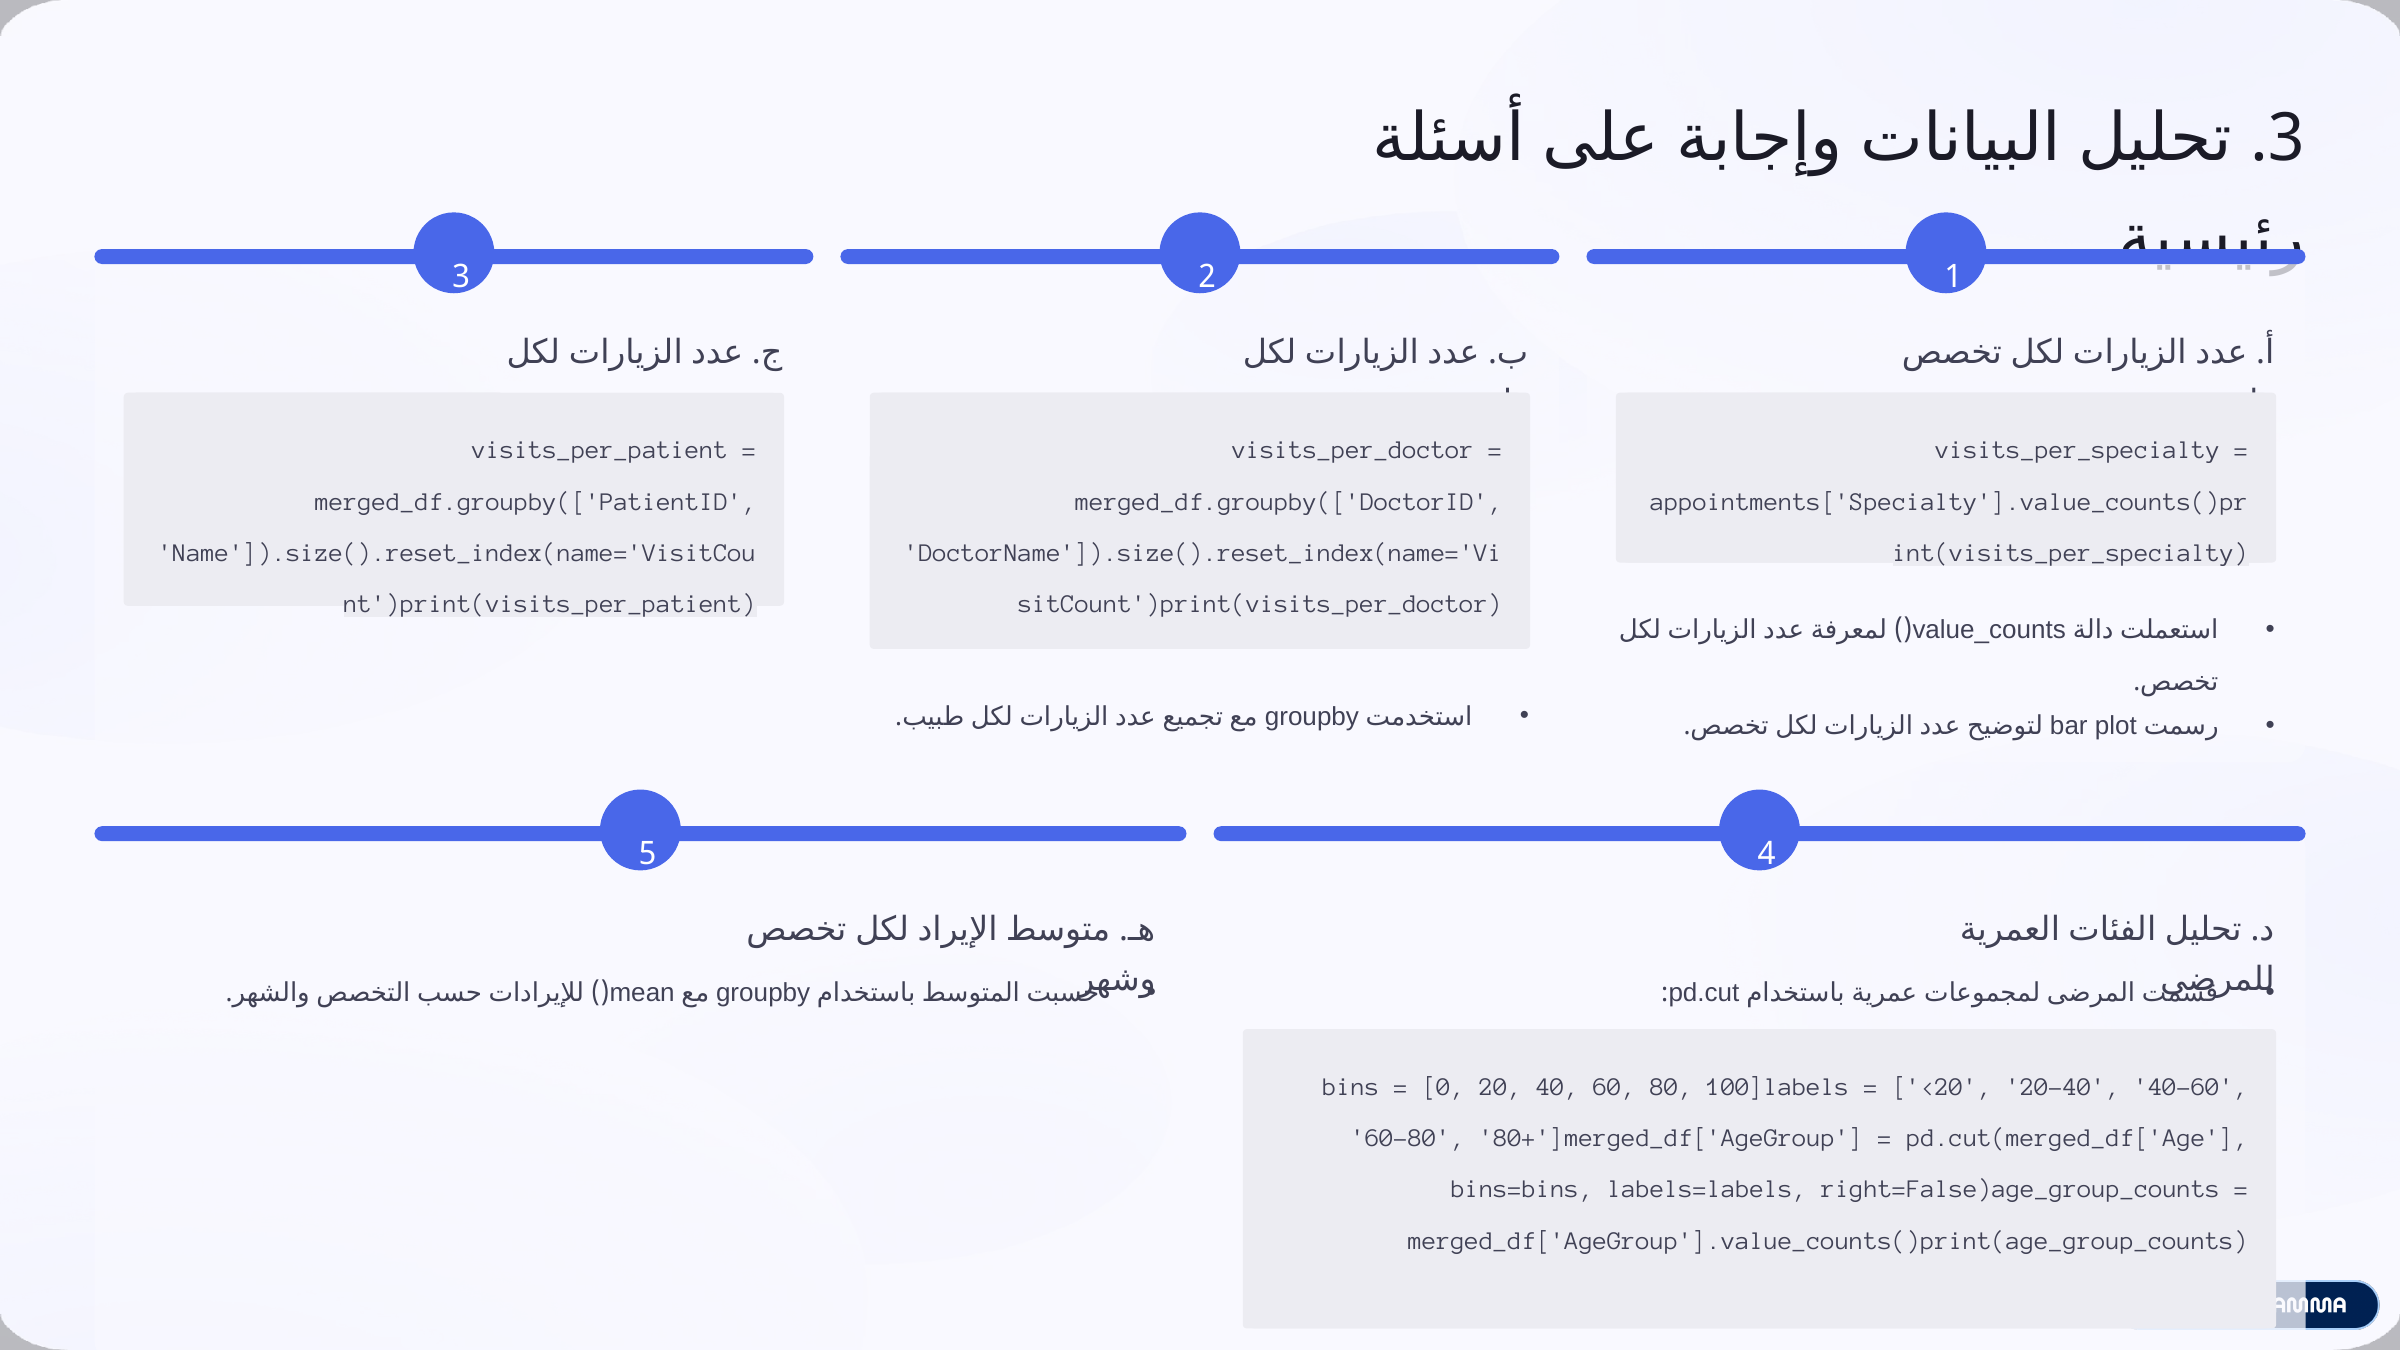

3. تحليل البيانات وإجابة على أسئلة رئيسية

3
2
1

ج. عدد الزيارات لكل مريض
ب. عدد الزيارات لكل طبيب
أ. عدد الزيارات لكل تخصص طبي

visits_per_patient = merged_df.groupby(['PatientID', 'Name']).size().reset_index(name='VisitCount')print(visits_per_patient)
visits_per_doctor = merged_df.groupby(['DoctorID', 'DoctorName']).size().reset_index(name='VisitCount')print(visits_per_doctor)
visits_per_specialty = appointments['Specialty'].value_counts()print(visits_per_specialty)
استعملت دالة value_counts() لمعرفة عدد الزيارات لكل تخصص.
استخدمت groupby مع تجميع عدد الزيارات لكل طبيب.
رسمت bar plot لتوضيح عدد الزيارات لكل تخصص.

5
4

هـ. متوسط الإيراد لكل تخصص وشهر
د. تحليل الفئات العمرية للمرضى
حسبت المتوسط باستخدام groupby مع mean() للإيرادات حسب التخصص والشهر.
قسمت المرضى لمجموعات عمرية باستخدام pd.cut:

bins = [0, 20, 40, 60, 80, 100]labels = ['<20', '20-40', '40-60', '60-80', '80+']merged_df['AgeGroup'] = pd.cut(merged_df['Age'], bins=bins, labels=labels, right=False)age_group_counts = merged_df['AgeGroup'].value_counts()print(age_group_counts)